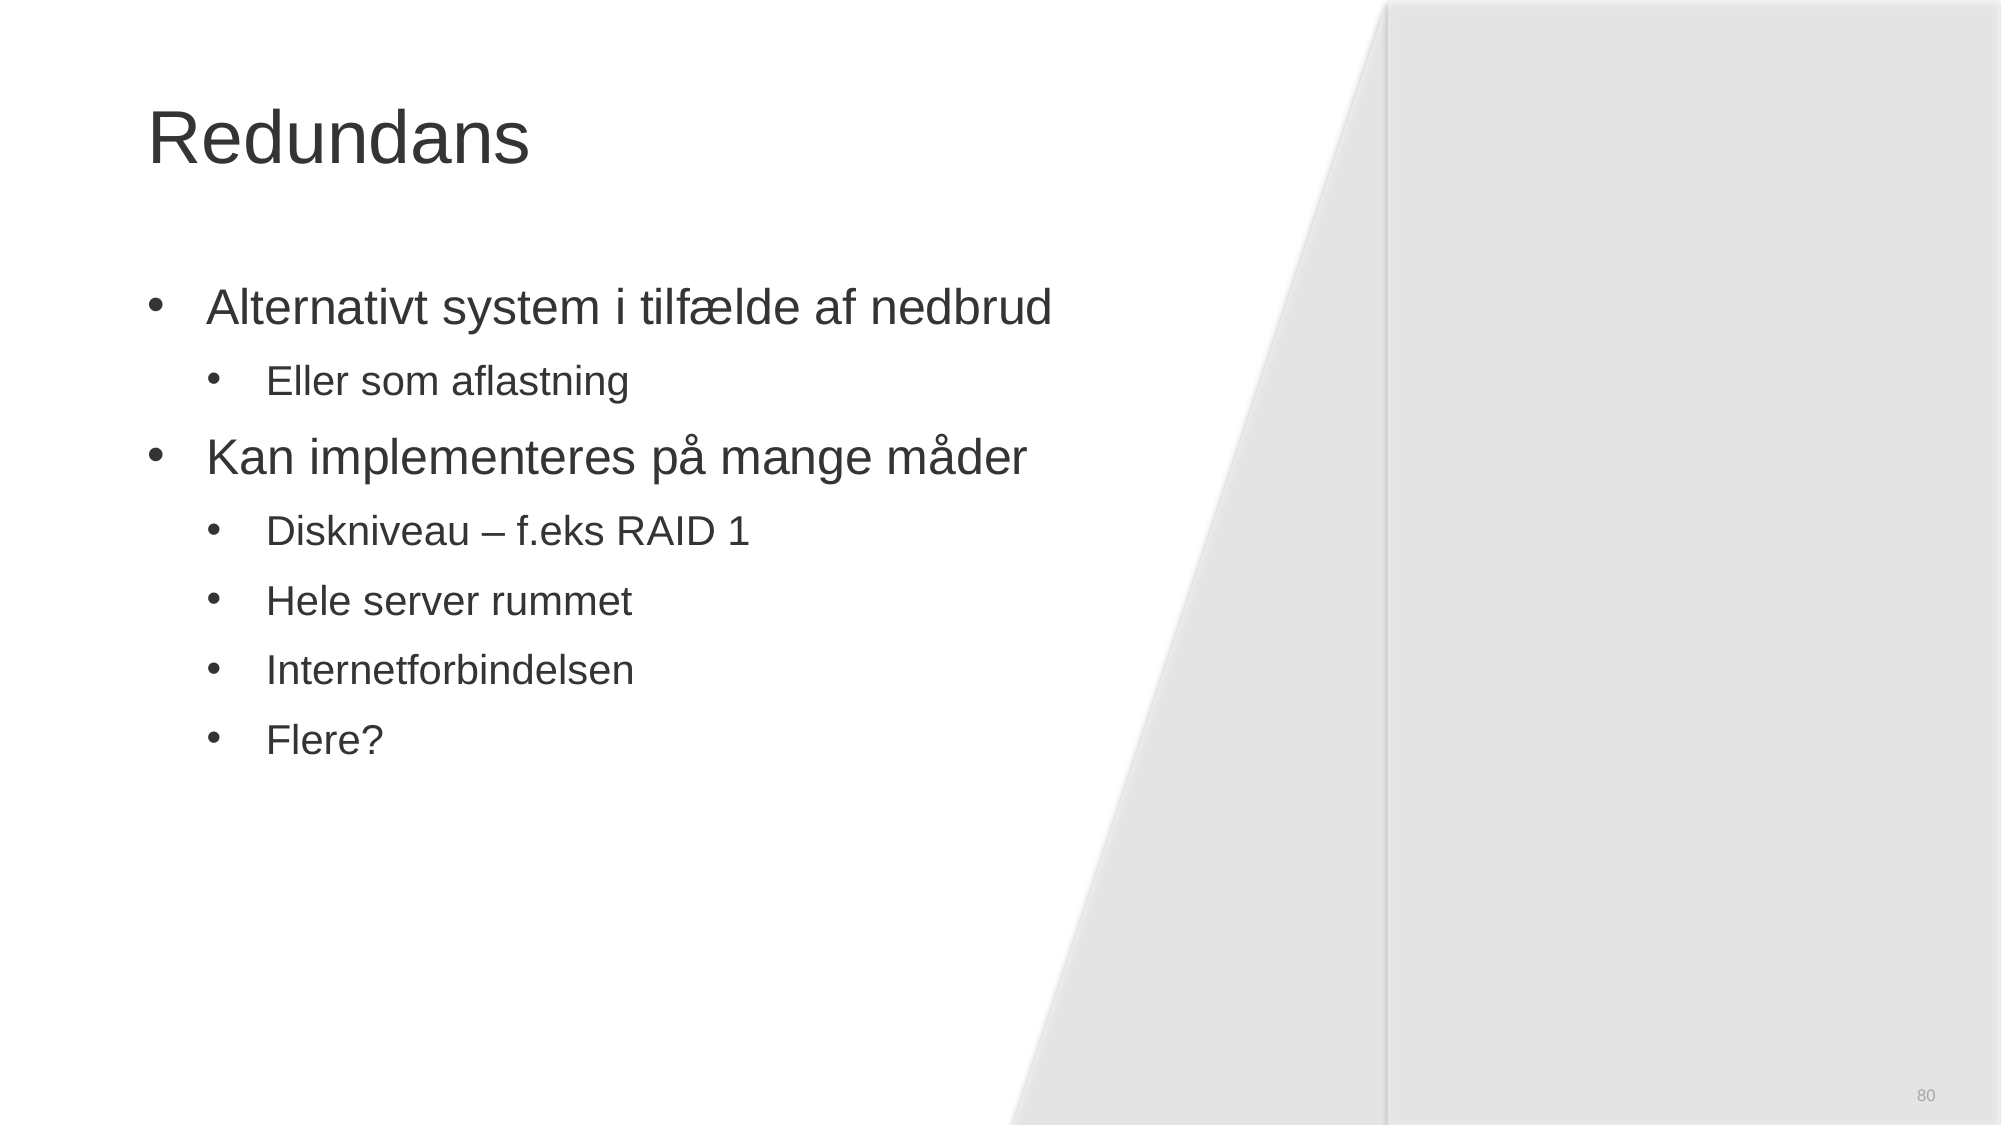

# Redundans
Alternativt system i tilfælde af nedbrud
Eller som aflastning
Kan implementeres på mange måder
Diskniveau – f.eks RAID 1
Hele server rummet
Internetforbindelsen
Flere?

80